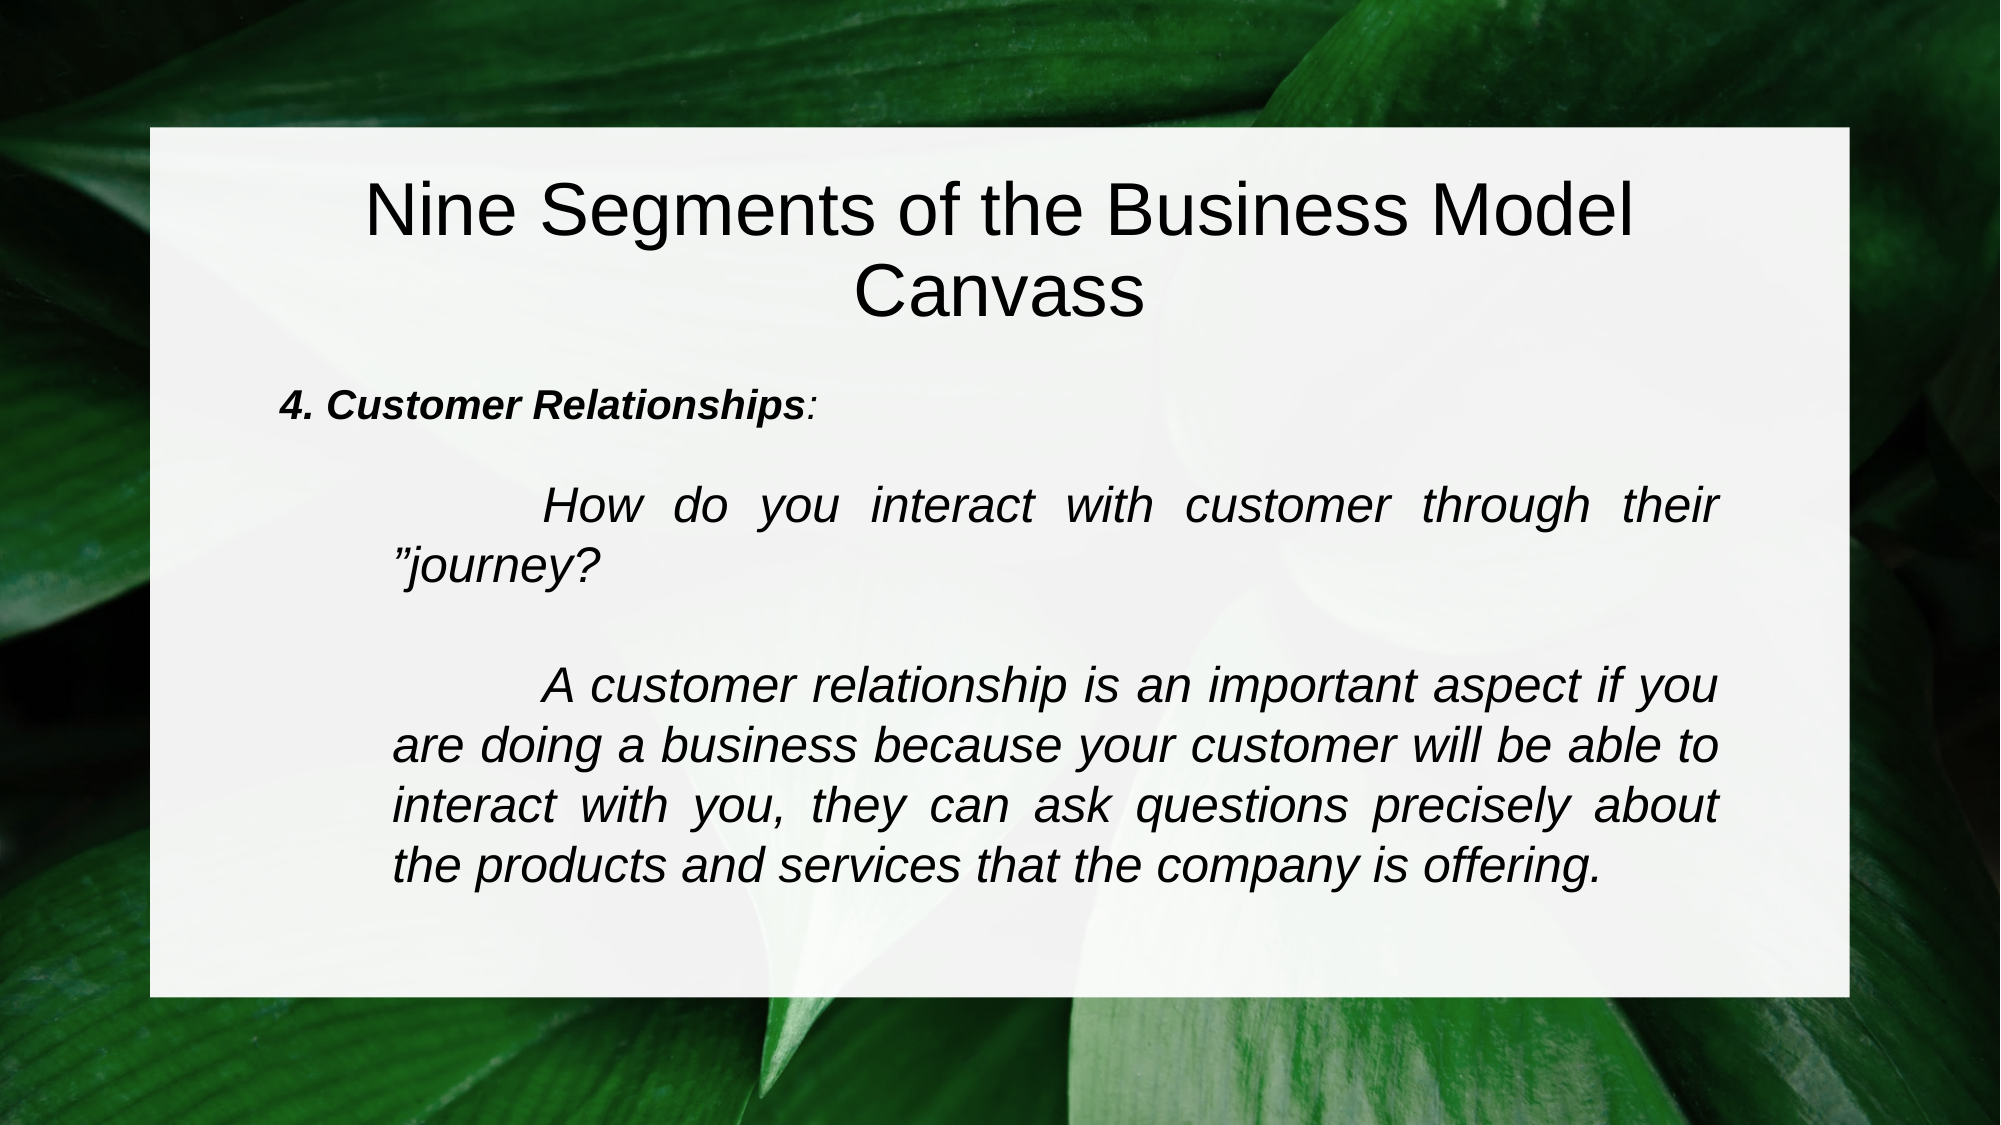

# Nine Segments of the Business Model Canvass
4. Customer Relationships:

	How do you interact with customer through their ”journey?

	A customer relationship is an important aspect if you are doing a business because your customer will be able to interact with you, they can ask questions precisely about the products and services that the company is offering.